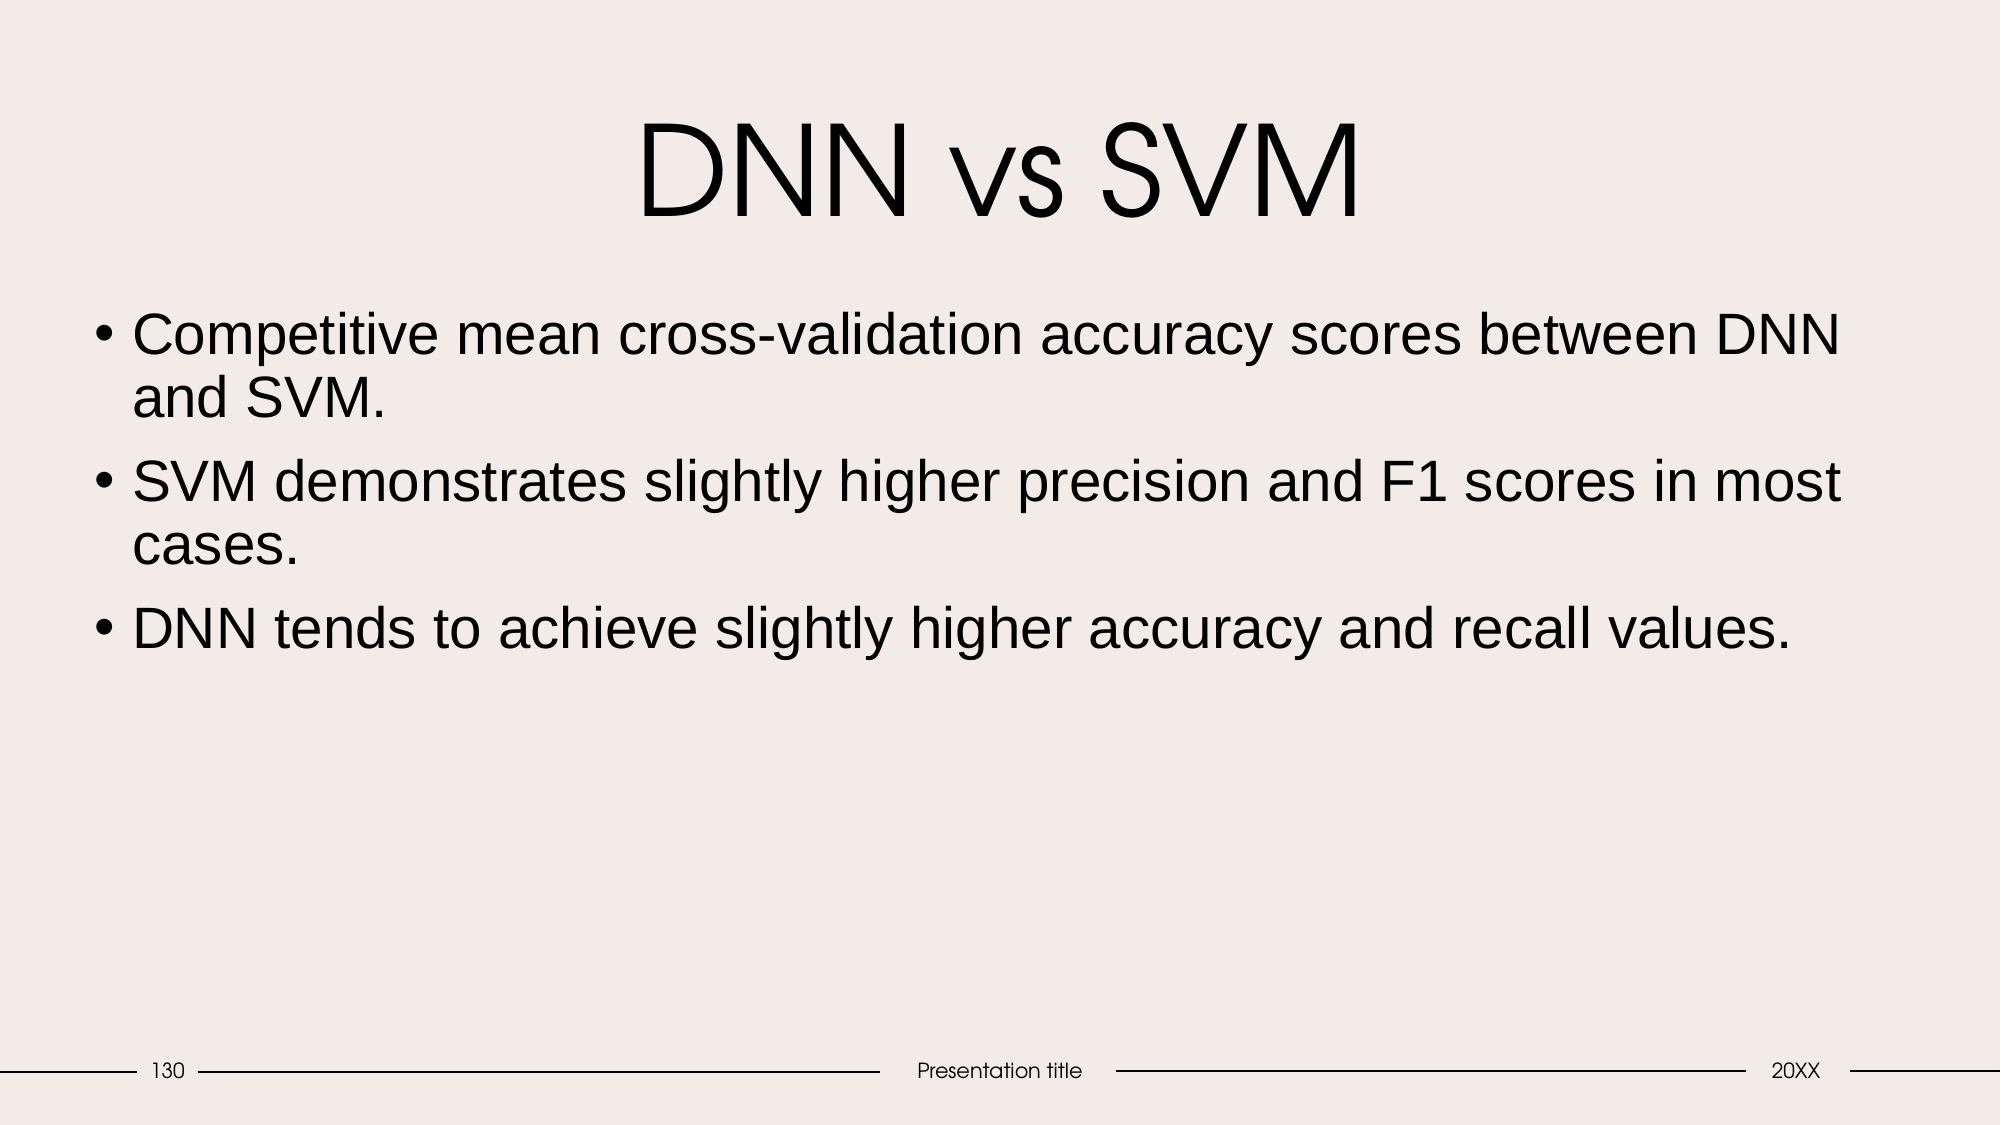

# DNN vs SVM
Competitive mean cross-validation accuracy scores between DNN and SVM.
SVM demonstrates slightly higher precision and F1 scores in most cases.
DNN tends to achieve slightly higher accuracy and recall values.

130
Presentation title
20XX